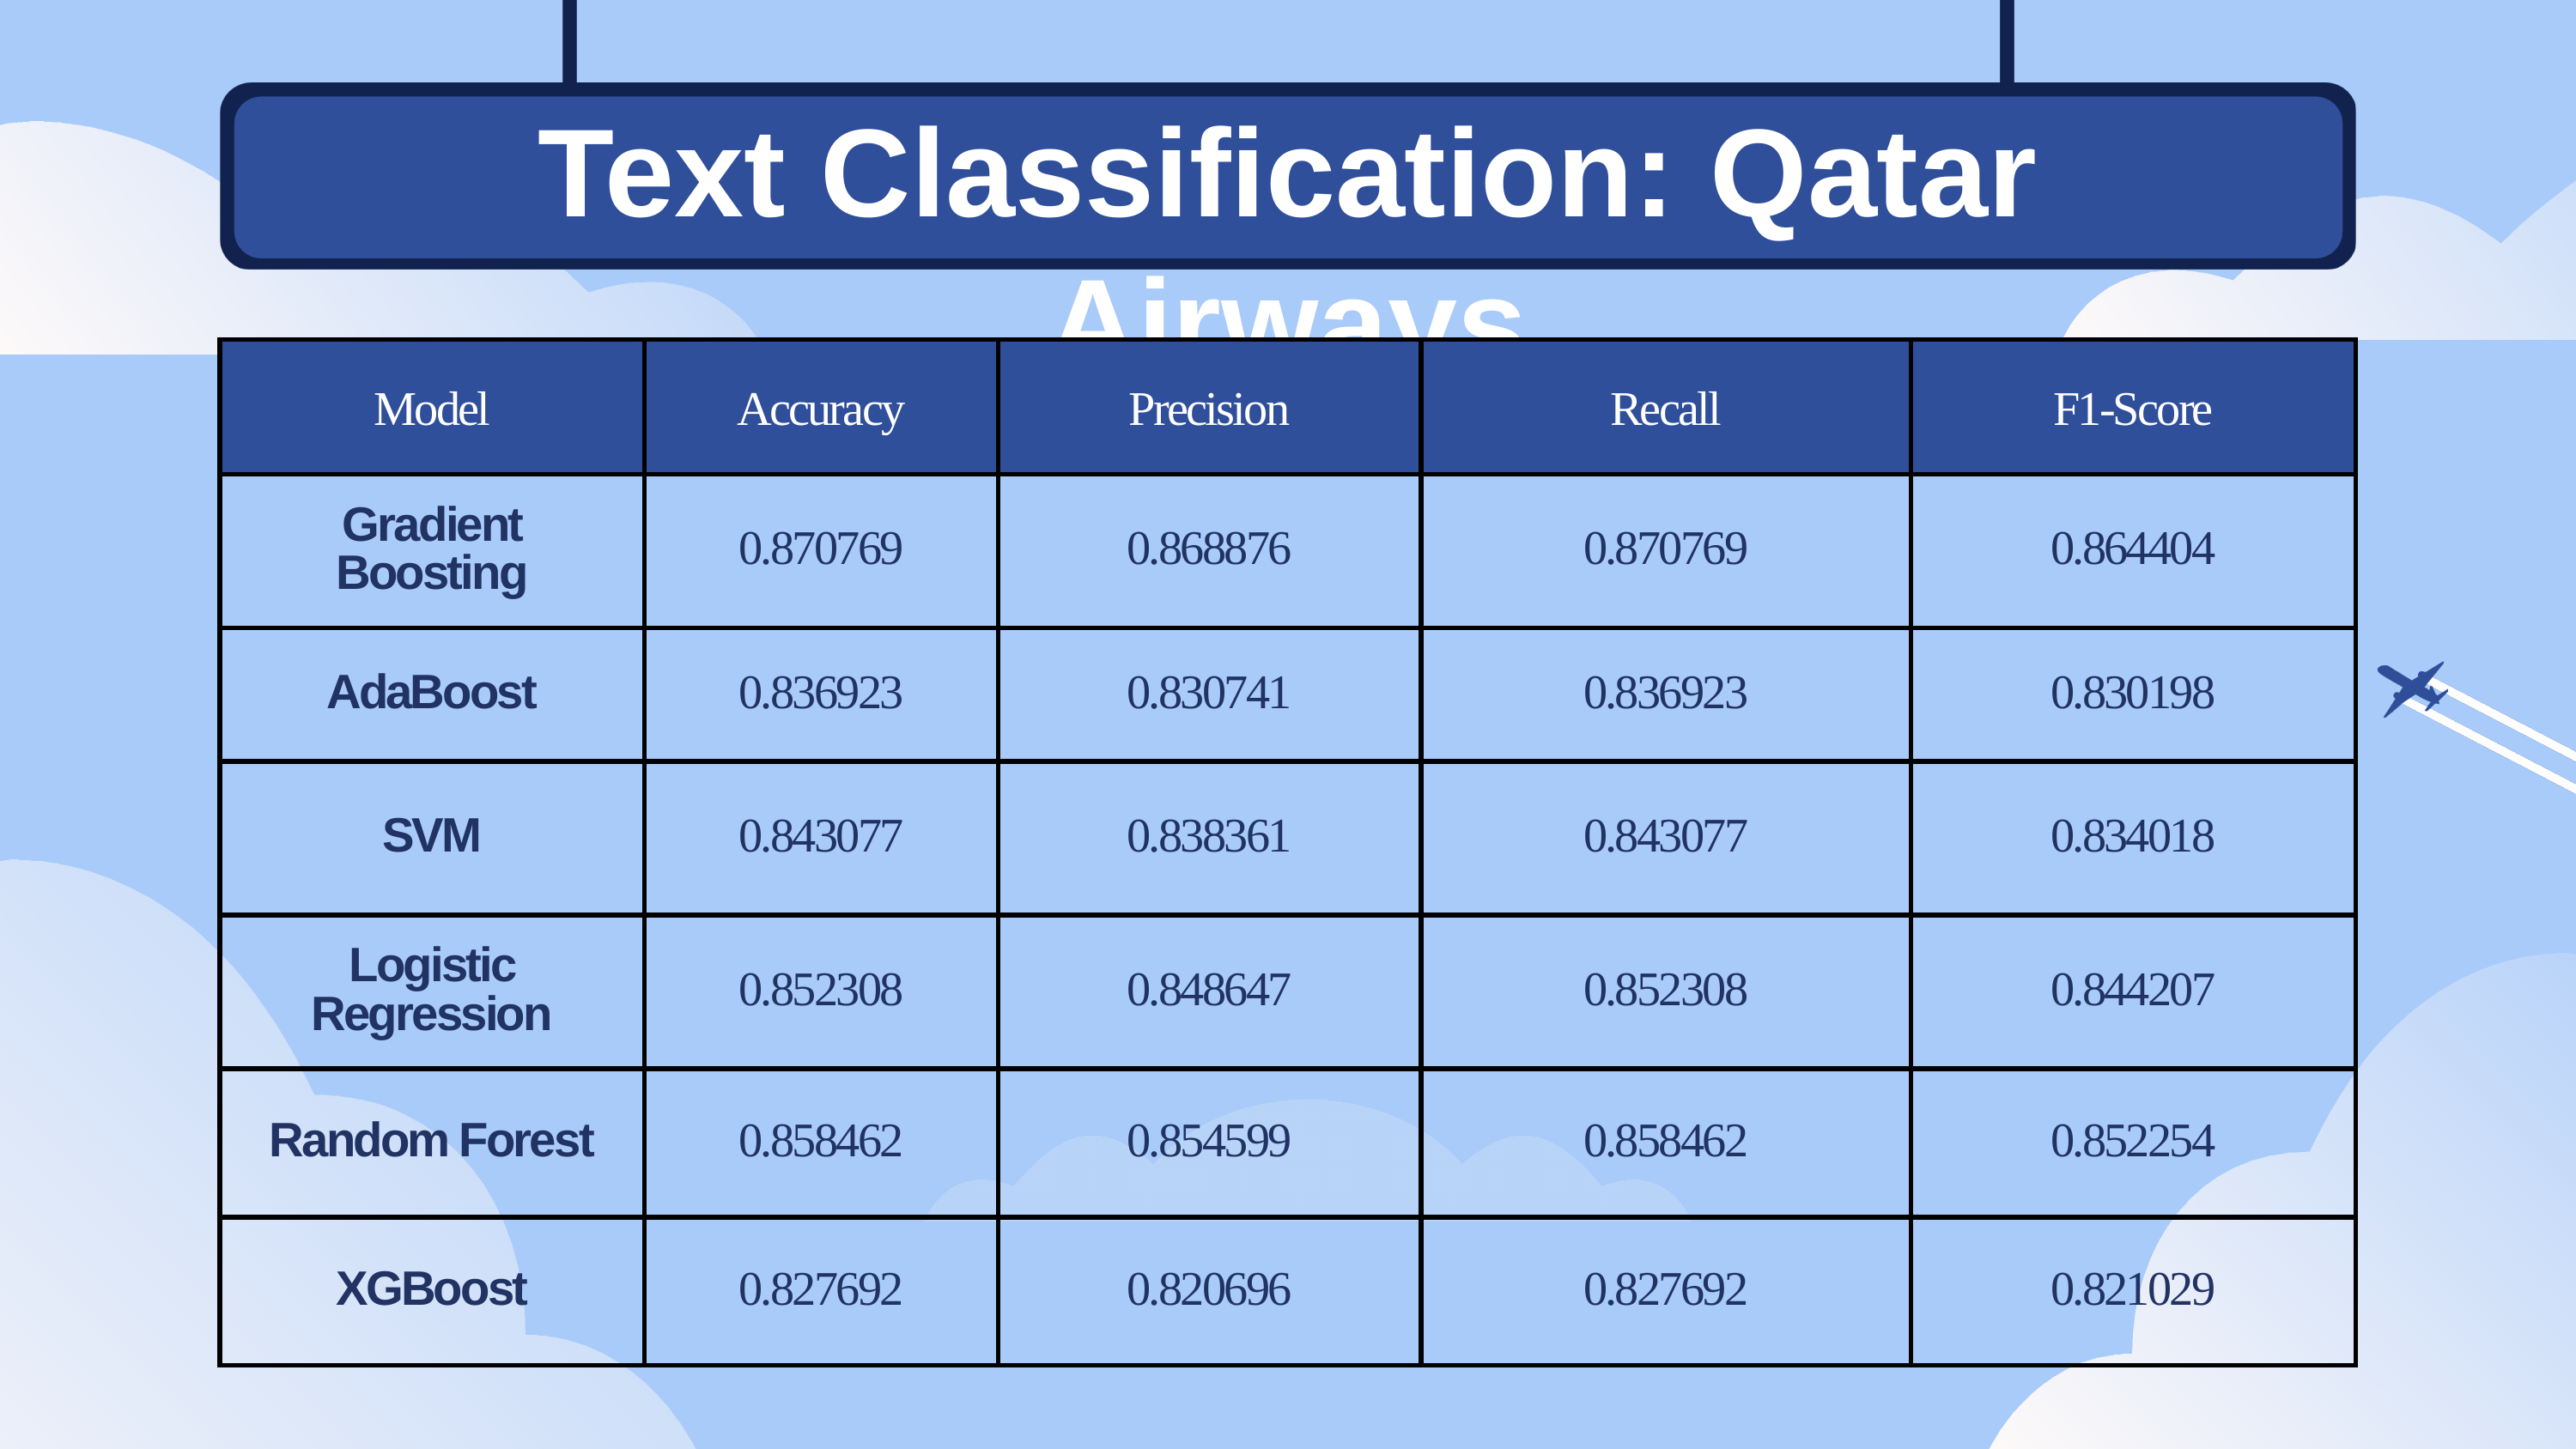

Text Classification: Qatar Airways
| Model | Accuracy | Precision | Recall | F1-Score |
| --- | --- | --- | --- | --- |
| Gradient Boosting | 0.870769 | 0.868876 | 0.870769 | 0.864404 |
| AdaBoost | 0.836923 | 0.830741 | 0.836923 | 0.830198 |
| SVM | 0.843077 | 0.838361 | 0.843077 | 0.834018 |
| Logistic Regression | 0.852308 | 0.848647 | 0.852308 | 0.844207 |
| Random Forest | 0.858462 | 0.854599 | 0.858462 | 0.852254 |
| XGBoost | 0.827692 | 0.820696 | 0.827692 | 0.821029 |